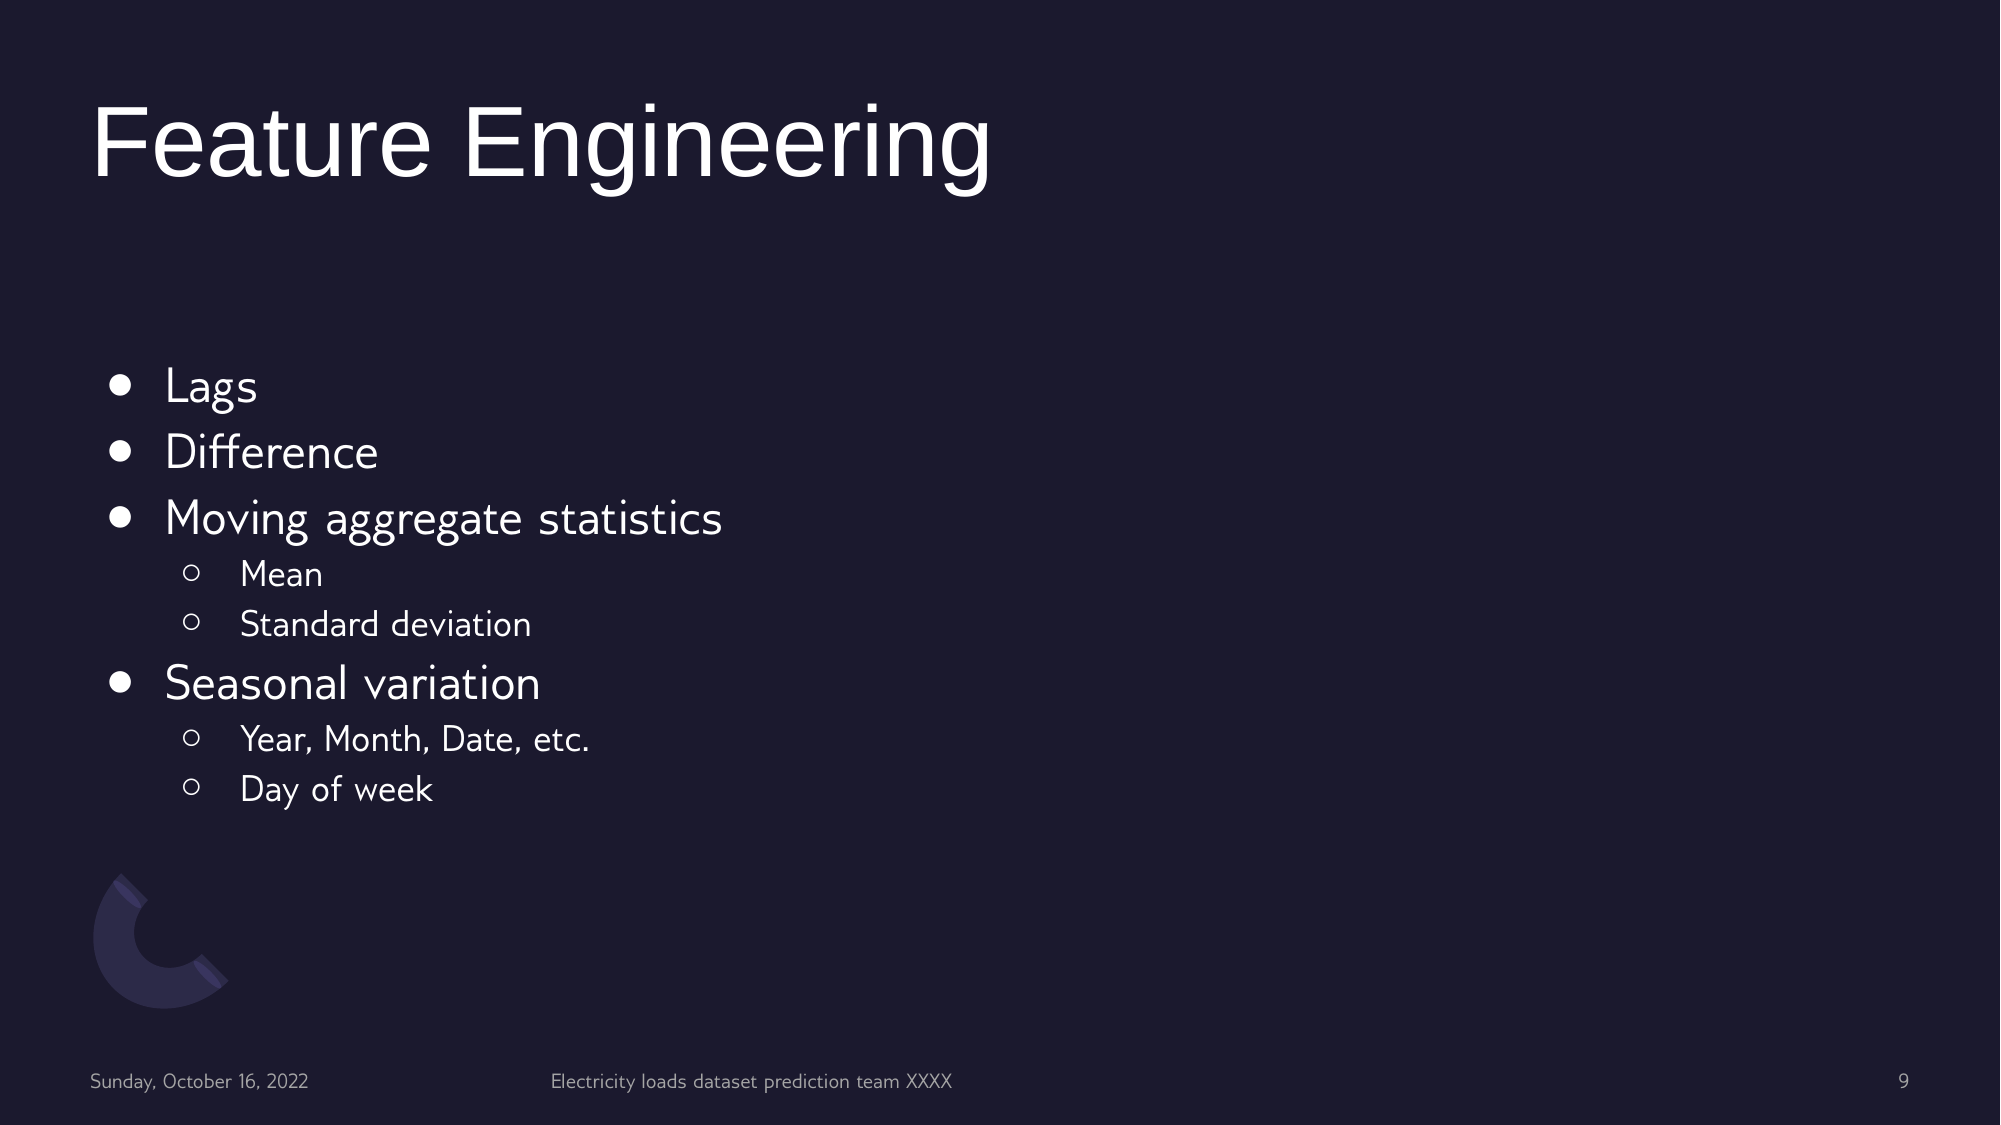

# Feature Engineering
Lags
Difference
Moving aggregate statistics
Mean
Standard deviation
Seasonal variation
Year, Month, Date, etc.
Day of week

Sunday, October 16, 2022
Electricity loads dataset prediction team XXXX
9